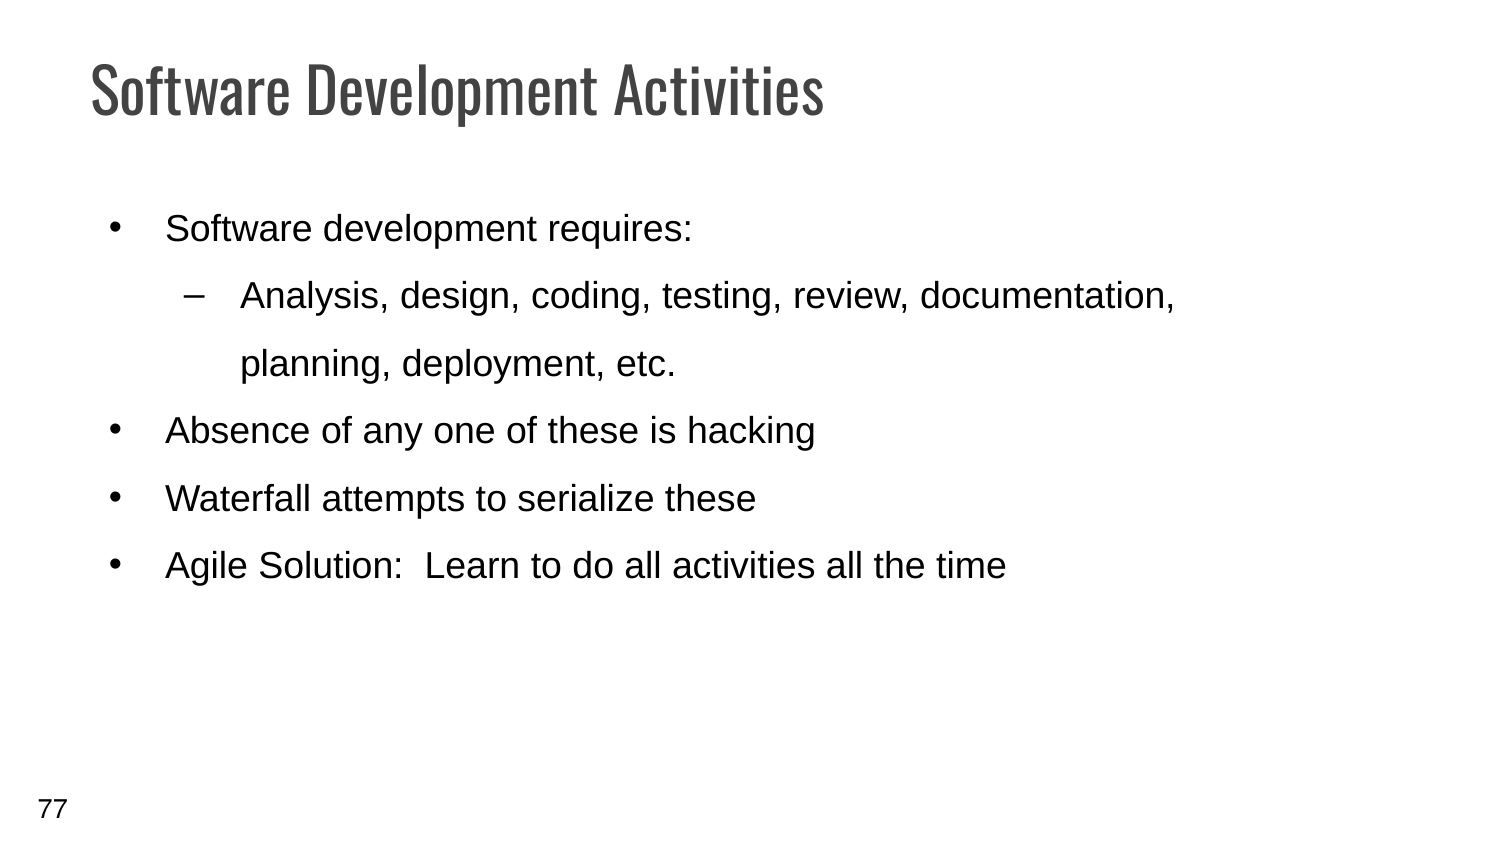

# Software Development Activities
Software development requires:
Analysis, design, coding, testing, review, documentation, planning, deployment, etc.
Absence of any one of these is hacking
Waterfall attempts to serialize these
Agile Solution:  Learn to do all activities all the time
77